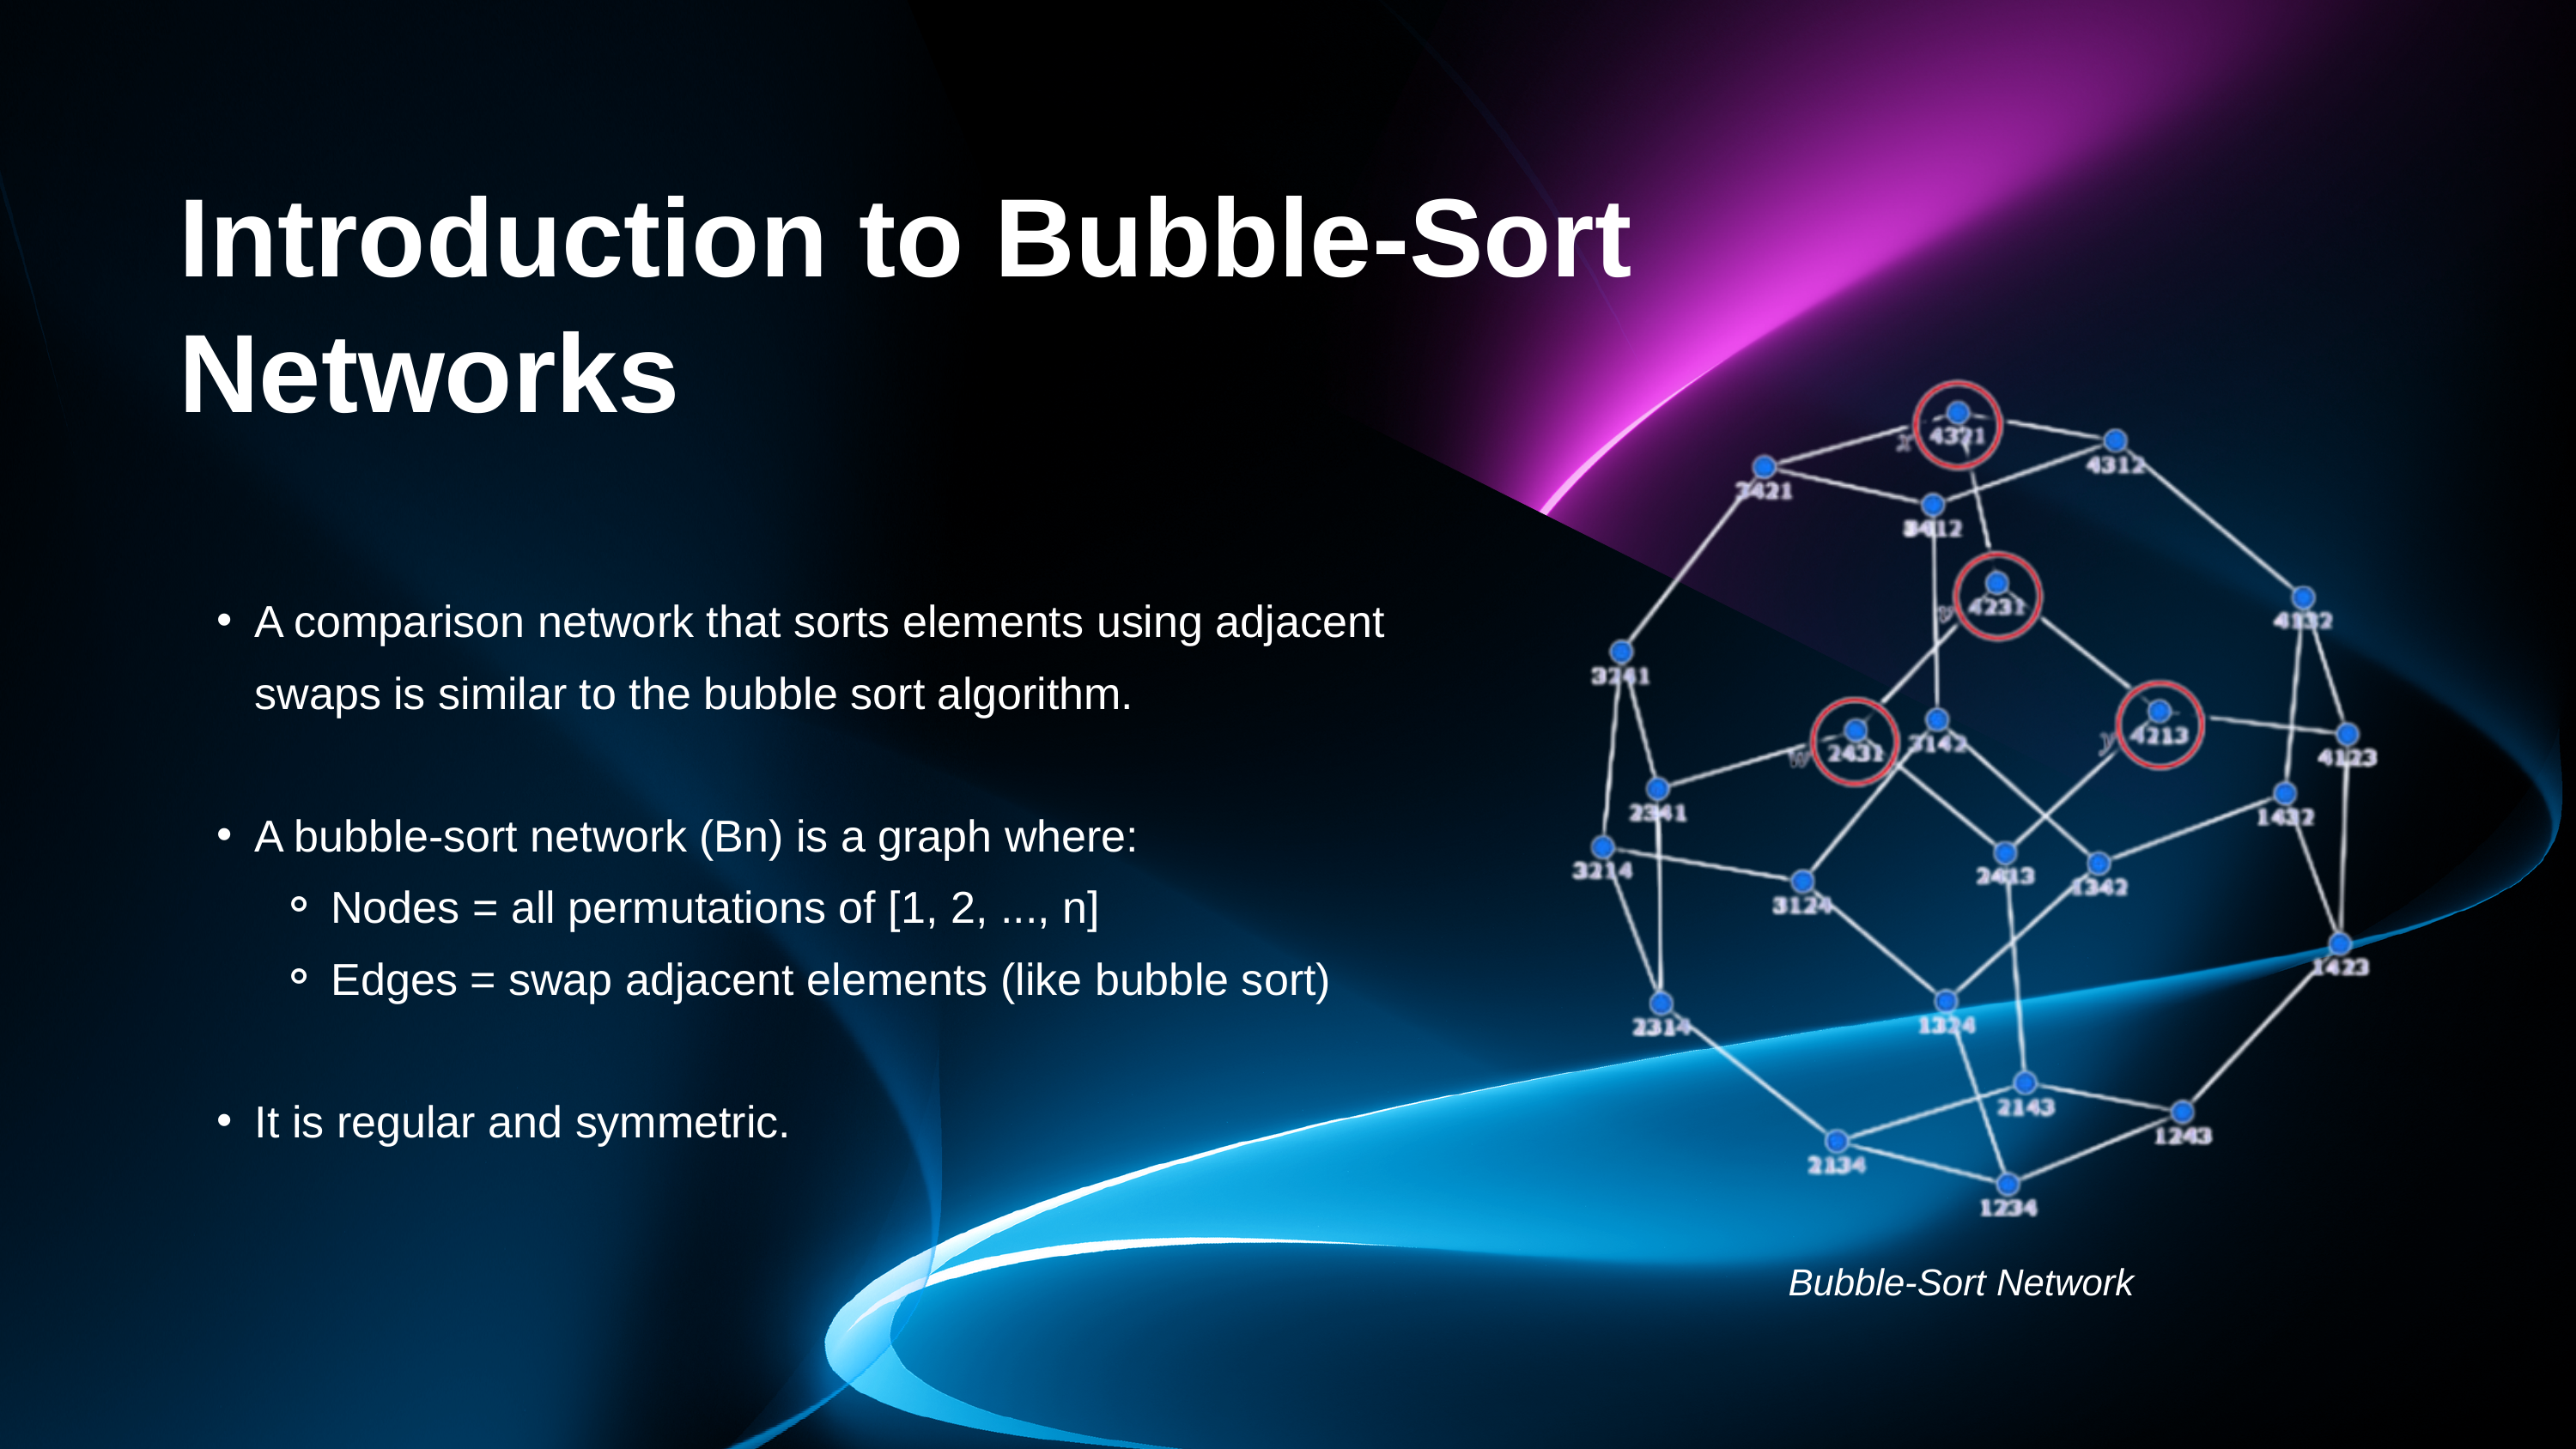

Introduction to Bubble-Sort Networks

A comparison network that sorts elements using adjacent swaps is similar to the bubble sort algorithm.

A bubble-sort network (Bn) is a graph where:
Nodes = all permutations of [1, 2, ..., n]
Edges = swap adjacent elements (like bubble sort)

It is regular and symmetric.

Bubble-Sort Network